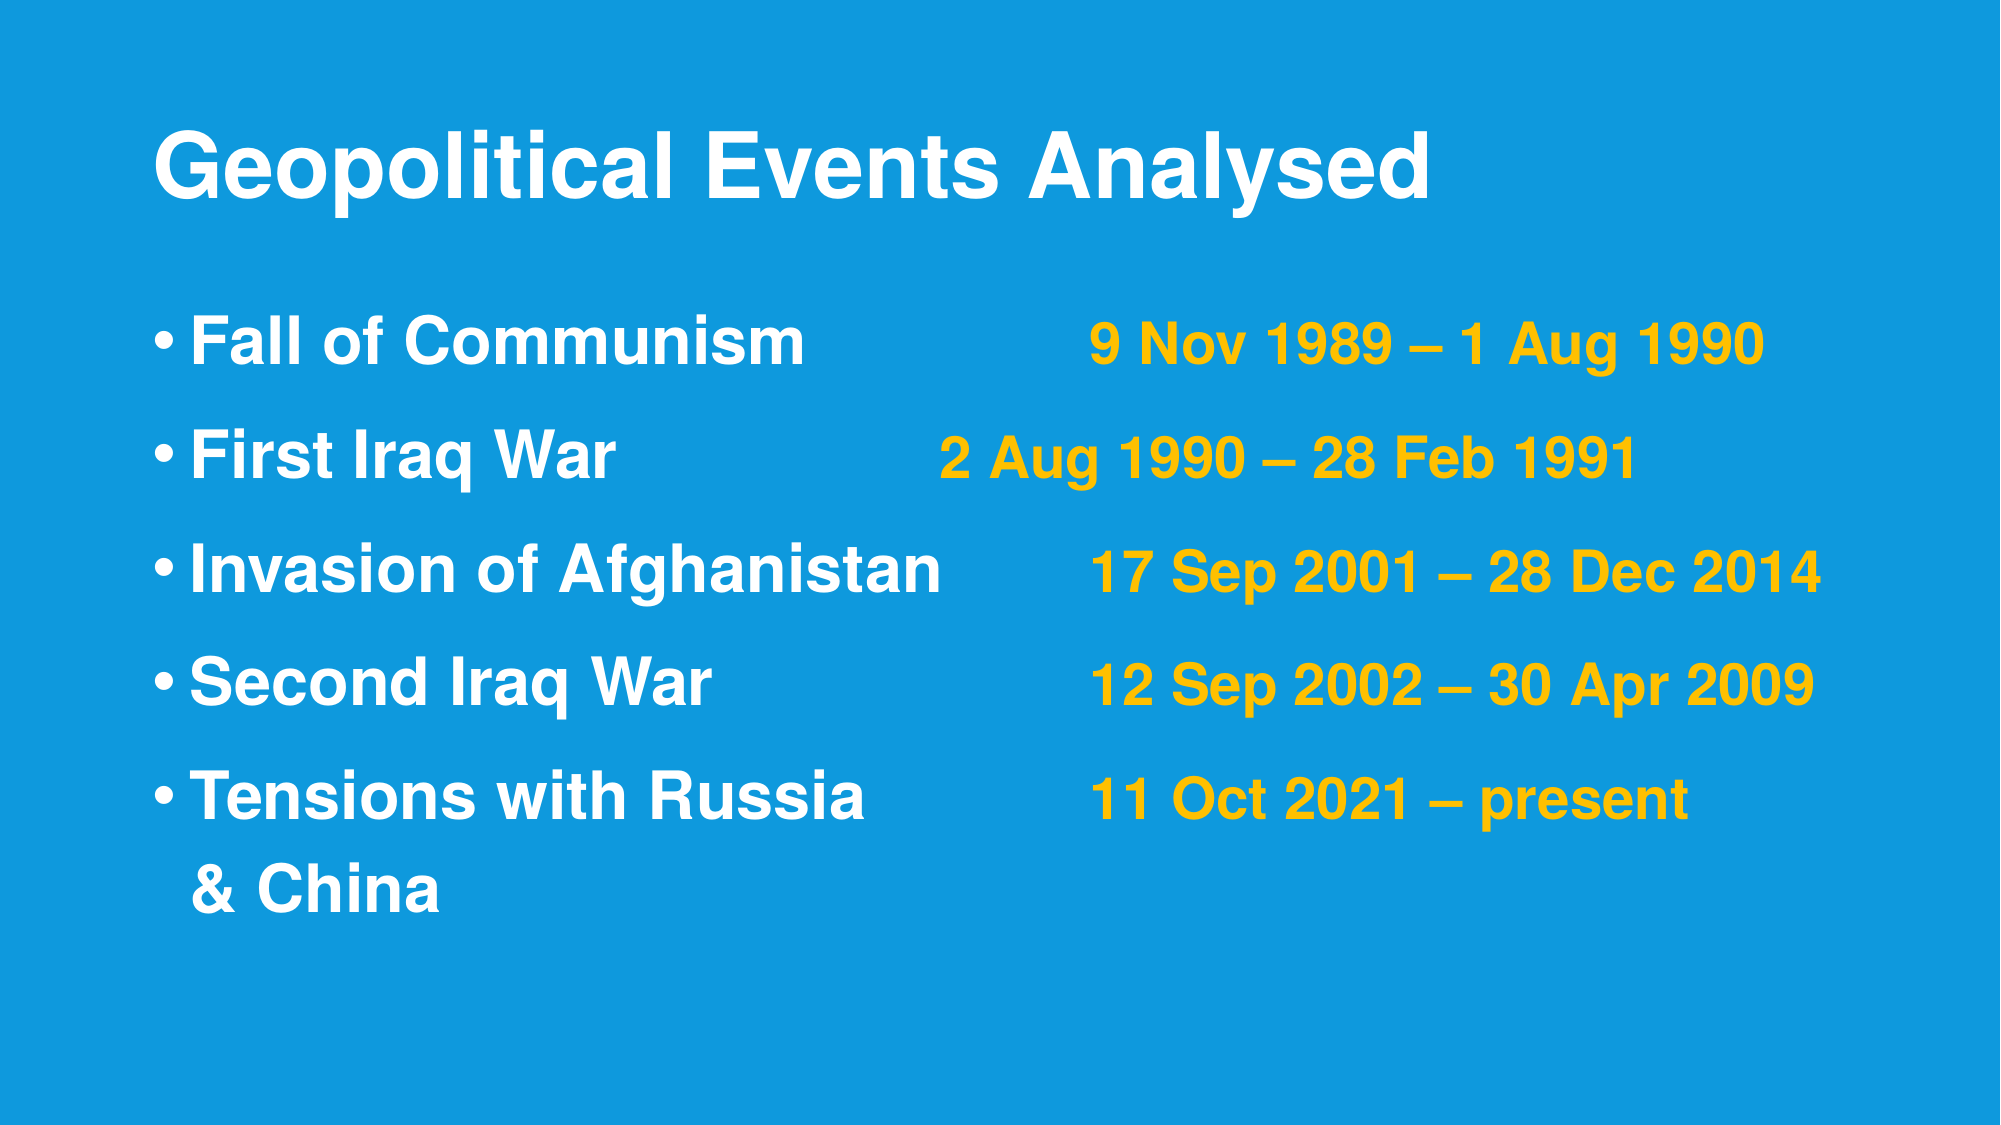

# Geopolitical Events Analysed
Fall of Communism		9 Nov 1989 – 1 Aug 1990
First Iraq War			2 Aug 1990 – 28 Feb 1991
Invasion of Afghanistan	17 Sep 2001 – 28 Dec 2014
Second Iraq War			12 Sep 2002 – 30 Apr 2009
Tensions with Russia 		11 Oct 2021 – present
  & China